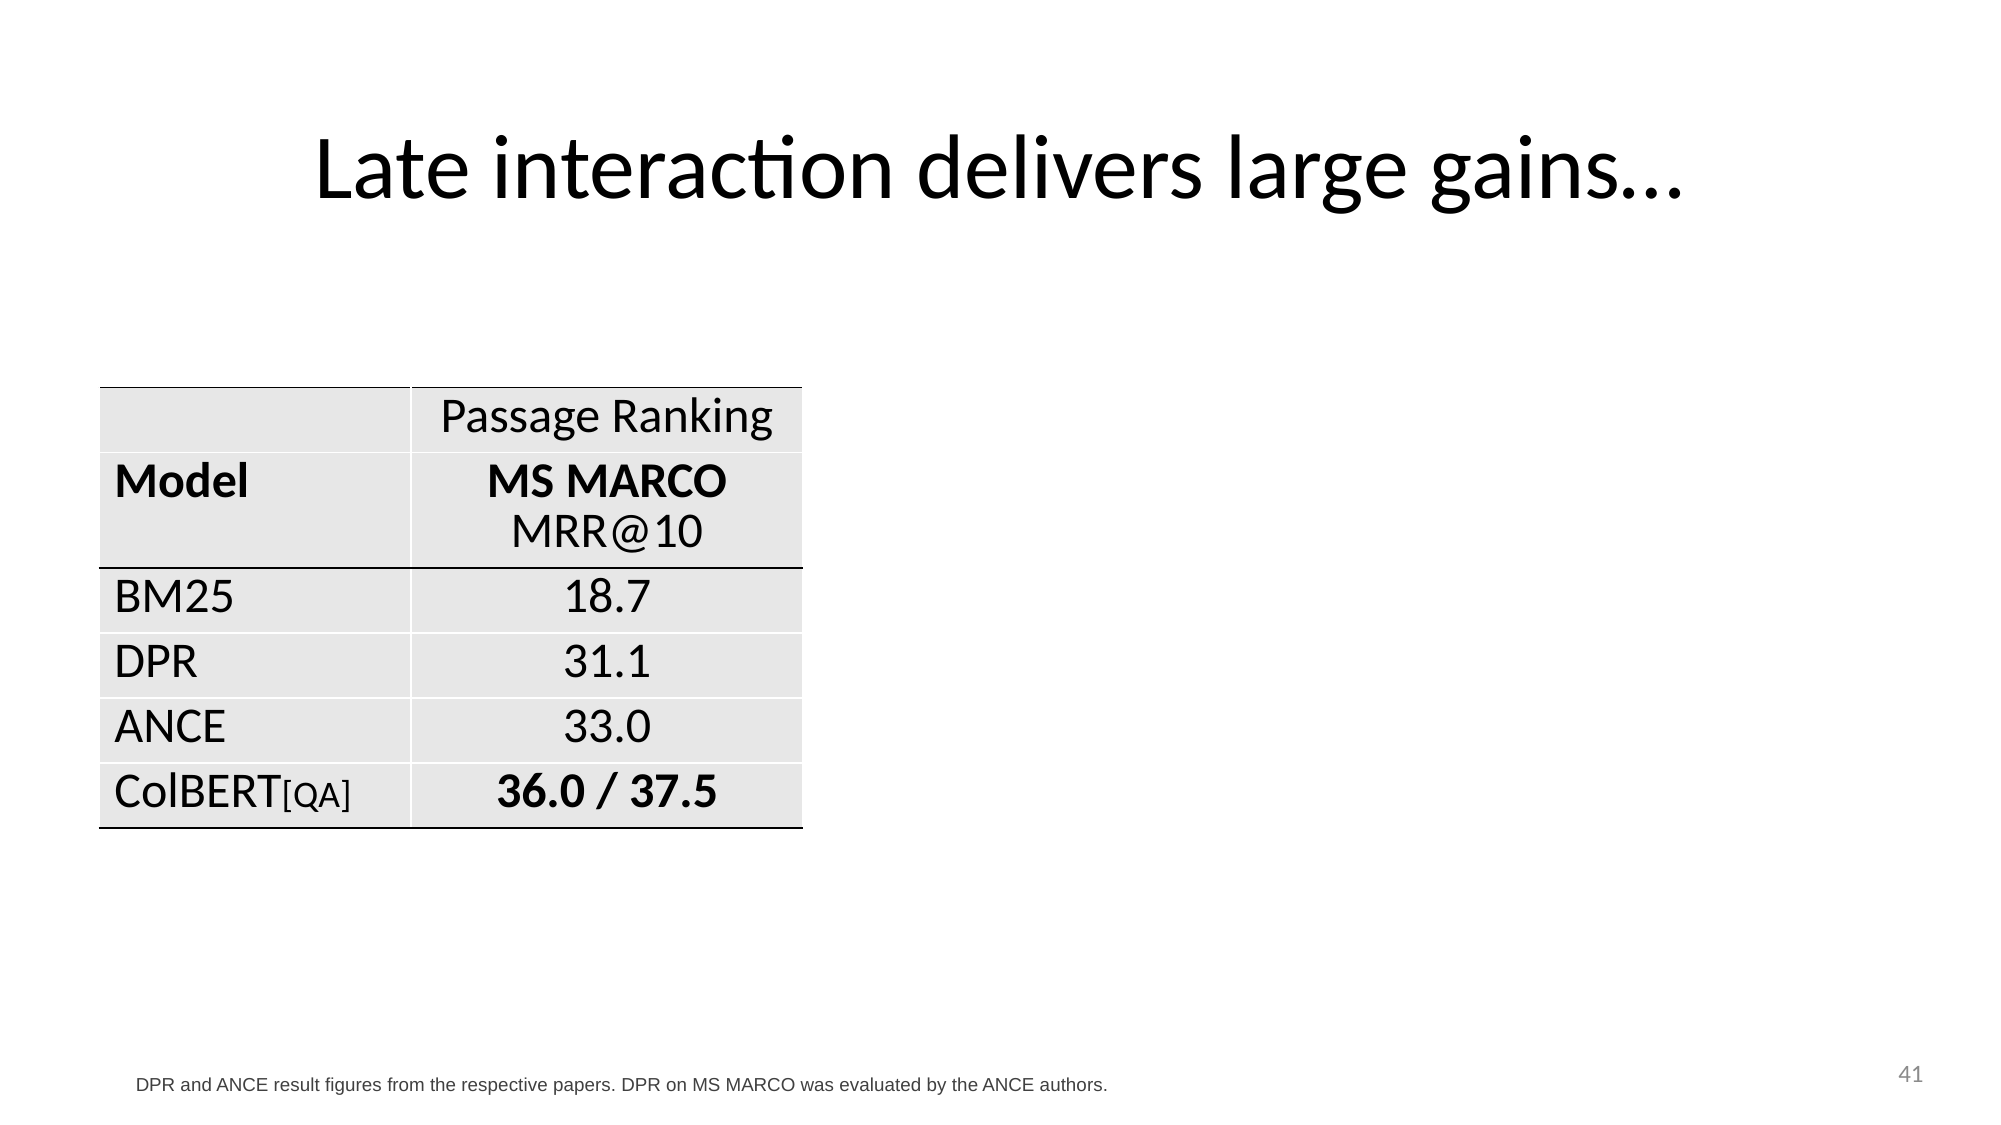

# Late interaction delivers large gains…
|  | Passage Ranking |
| --- | --- |
| Model | MS MARCO MRR@10 |
| BM25 | 18.7 |
| DPR | 31.1 |
| ANCE | 33.0 |
| ColBERT[QA] | 36.0 / 37.5 |
41
DPR and ANCE result figures from the respective papers. DPR on MS MARCO was evaluated by the ANCE authors.